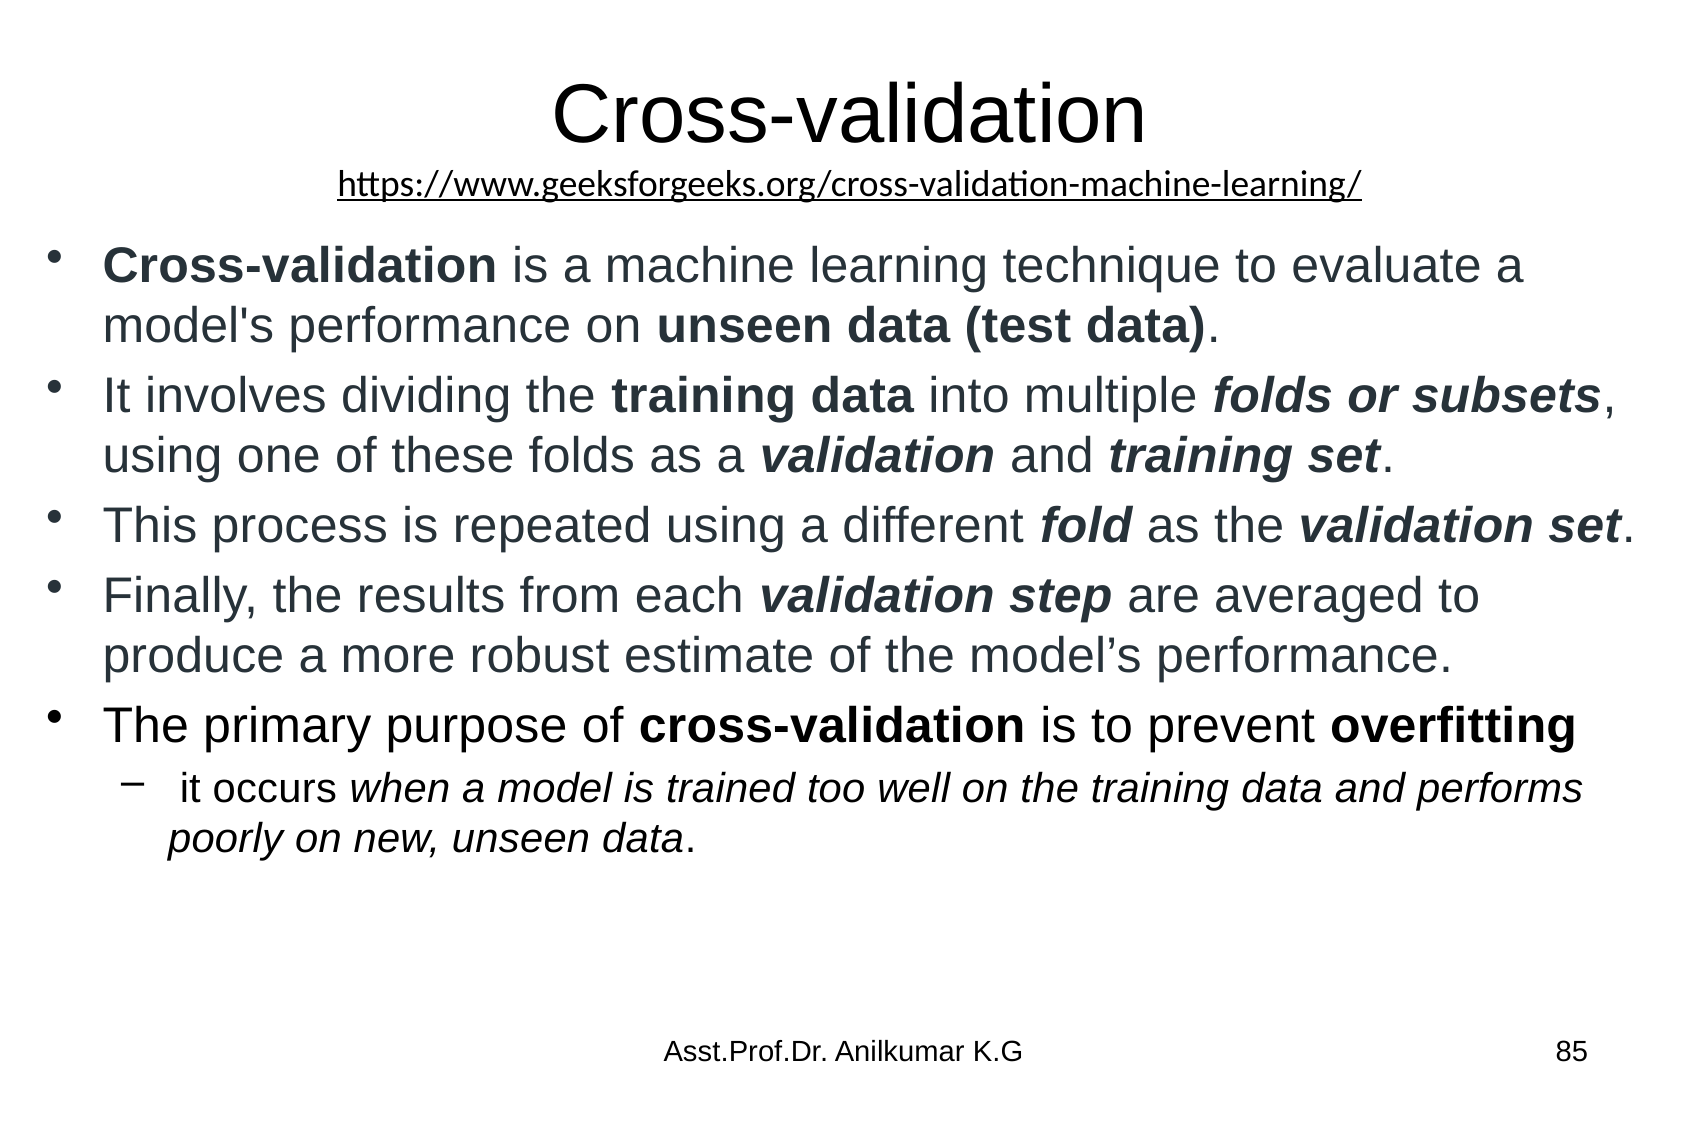

# Cross-validation https://www.geeksforgeeks.org/cross-validation-machine-learning/
Cross-validation is a machine learning technique to evaluate a model's performance on unseen data (test data).
It involves dividing the training data into multiple folds or subsets, using one of these folds as a validation and training set.
This process is repeated using a different fold as the validation set.
Finally, the results from each validation step are averaged to produce a more robust estimate of the model’s performance.
The primary purpose of cross-validation is to prevent overfitting
 it occurs when a model is trained too well on the training data and performs poorly on new, unseen data.

Asst.Prof.Dr. Anilkumar K.G
85